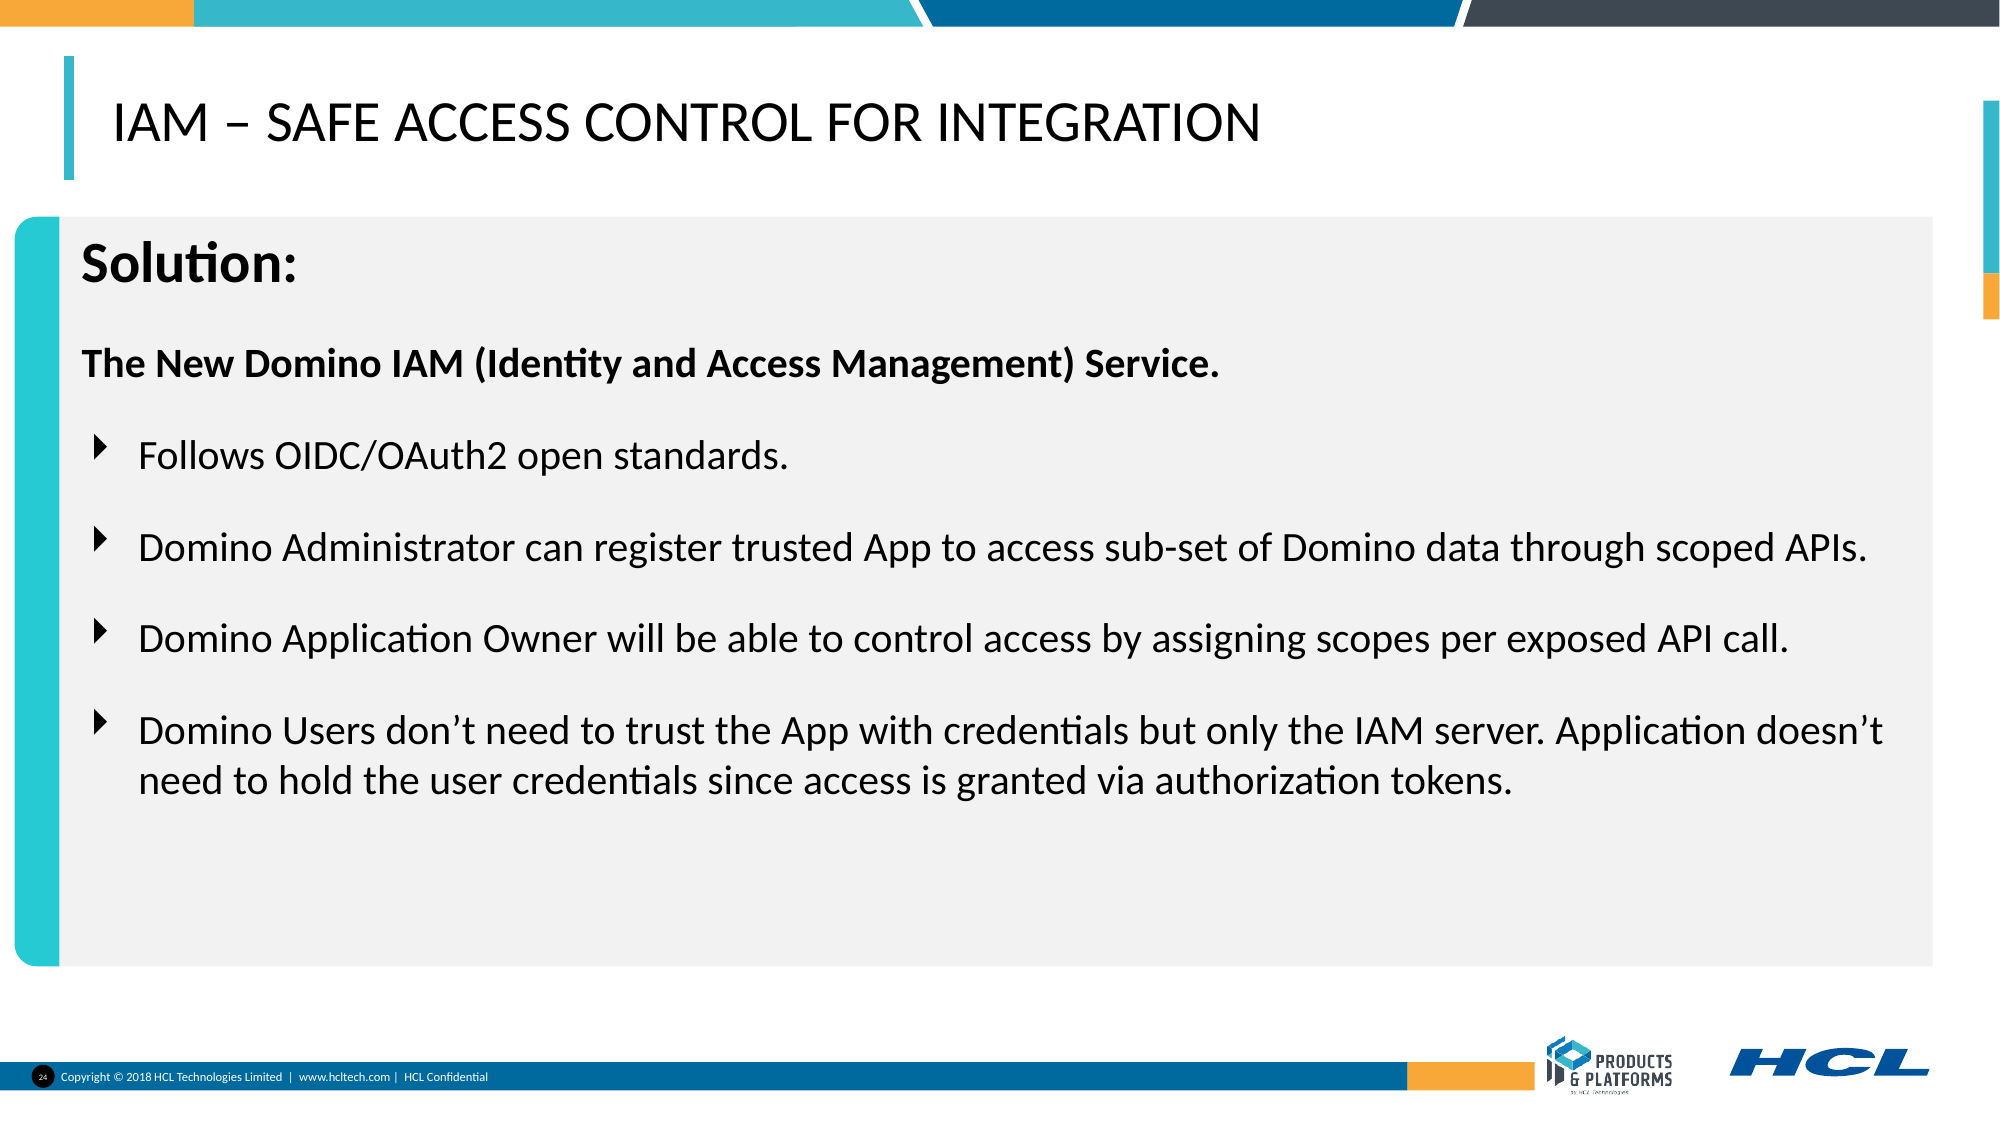

# IAM – safe access control for integration

Solution:
The New Domino IAM (Identity and Access Management) Service.
Follows OIDC/OAuth2 open standards.
Domino Administrator can register trusted App to access sub-set of Domino data through scoped APIs.
Domino Application Owner will be able to control access by assigning scopes per exposed API call.
Domino Users don’t need to trust the App with credentials but only the IAM server. Application doesn’t need to hold the user credentials since access is granted via authorization tokens.